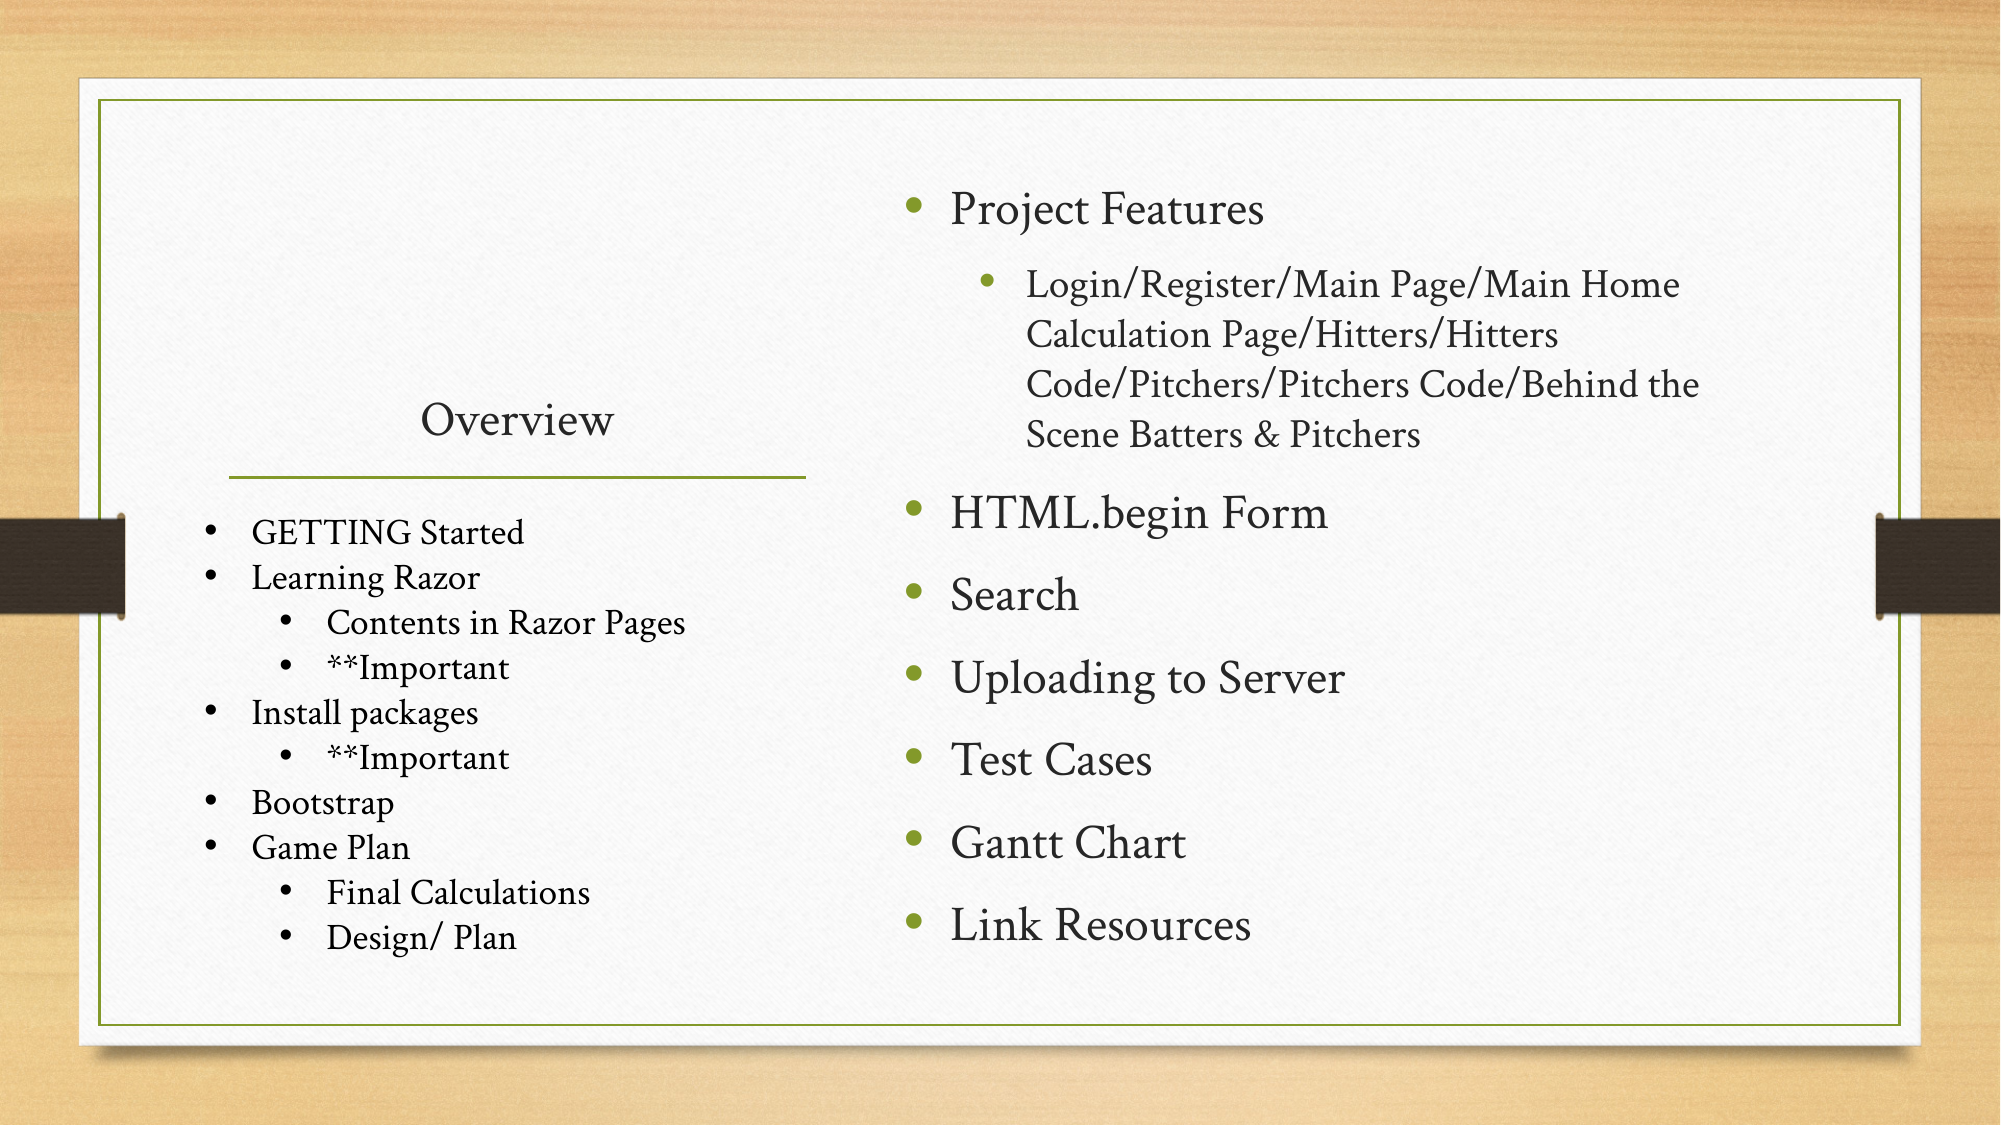

Project Features
Login/Register/Main Page/Main Home Calculation Page/Hitters/Hitters Code/Pitchers/Pitchers Code/Behind the Scene Batters & Pitchers
HTML.begin Form
Search
Uploading to Server
Test Cases
Gantt Chart
Link Resources
# Overview
GETTING Started
Learning Razor
Contents in Razor Pages
**Important
Install packages
**Important
Bootstrap
Game Plan
Final Calculations
Design/ Plan